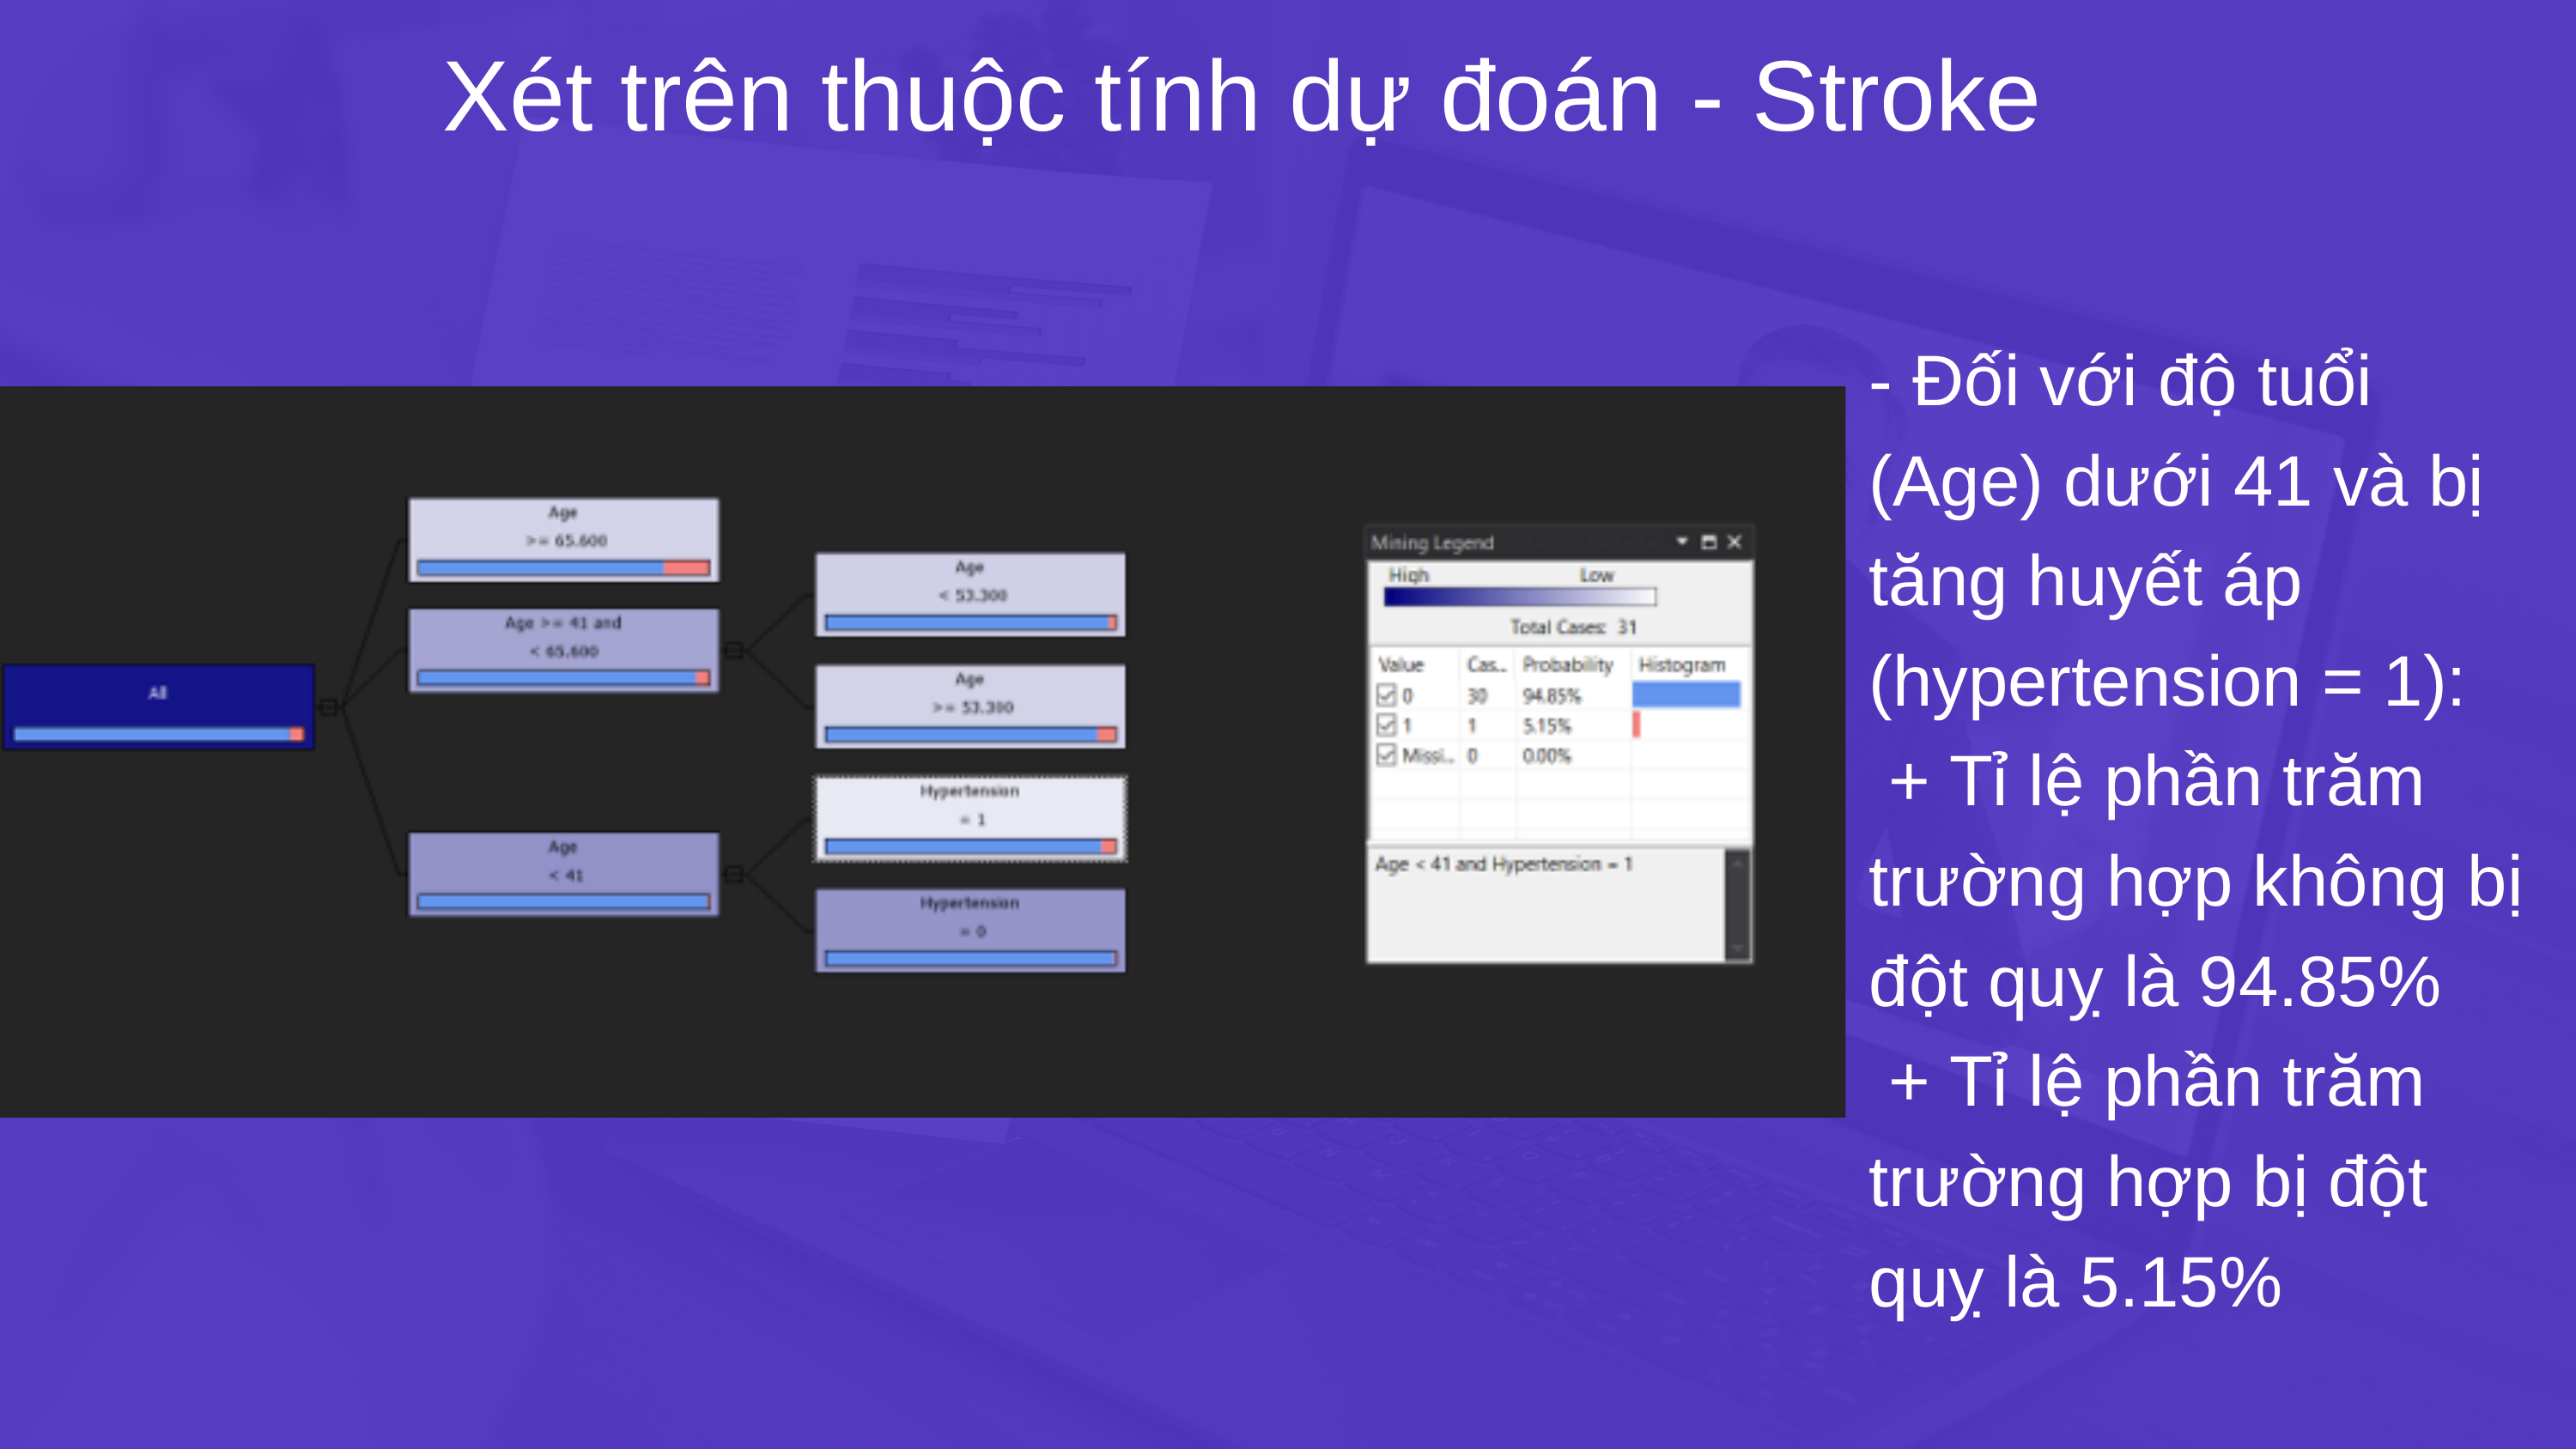

Xét trên thuộc tính dự đoán - Stroke
- Đối với độ tuổi (Age) dưới 41 và bị tăng huyết áp (hypertension = 1):
 + Tỉ lệ phần trăm trường hợp không bị đột quỵ là 94.85%
 + Tỉ lệ phần trăm trường hợp bị đột quỵ là 5.15%